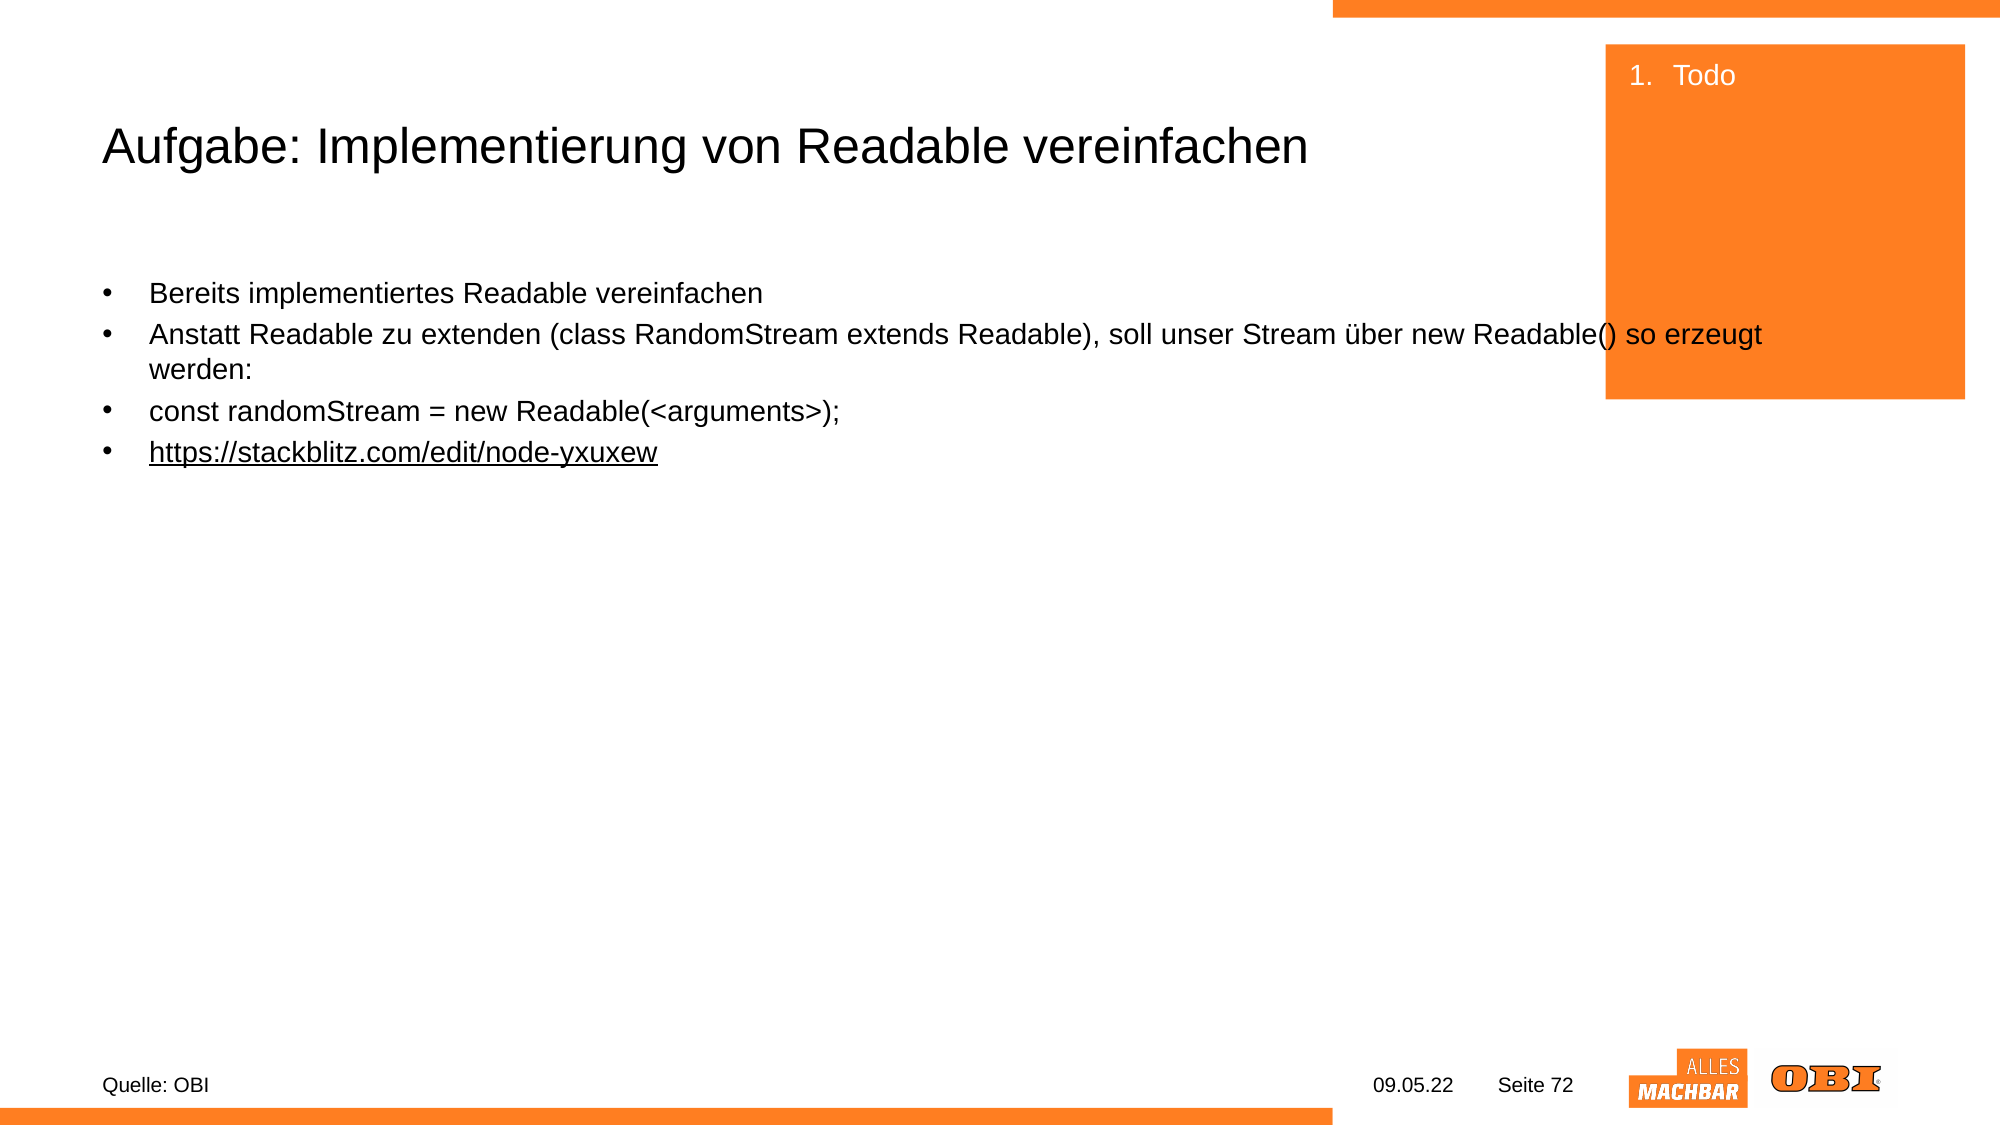

Todo
# Aufgabe: Implementierung von Readable vereinfachen

Bereits implementiertes Readable vereinfachen
Anstatt Readable zu extenden (class RandomStream extends Readable), soll unser Stream über new Readable() so erzeugt werden:
const randomStream = new Readable(<arguments>);
https://stackblitz.com/edit/node-yxuxew
Quelle: OBI
09.05.22
Seite 72